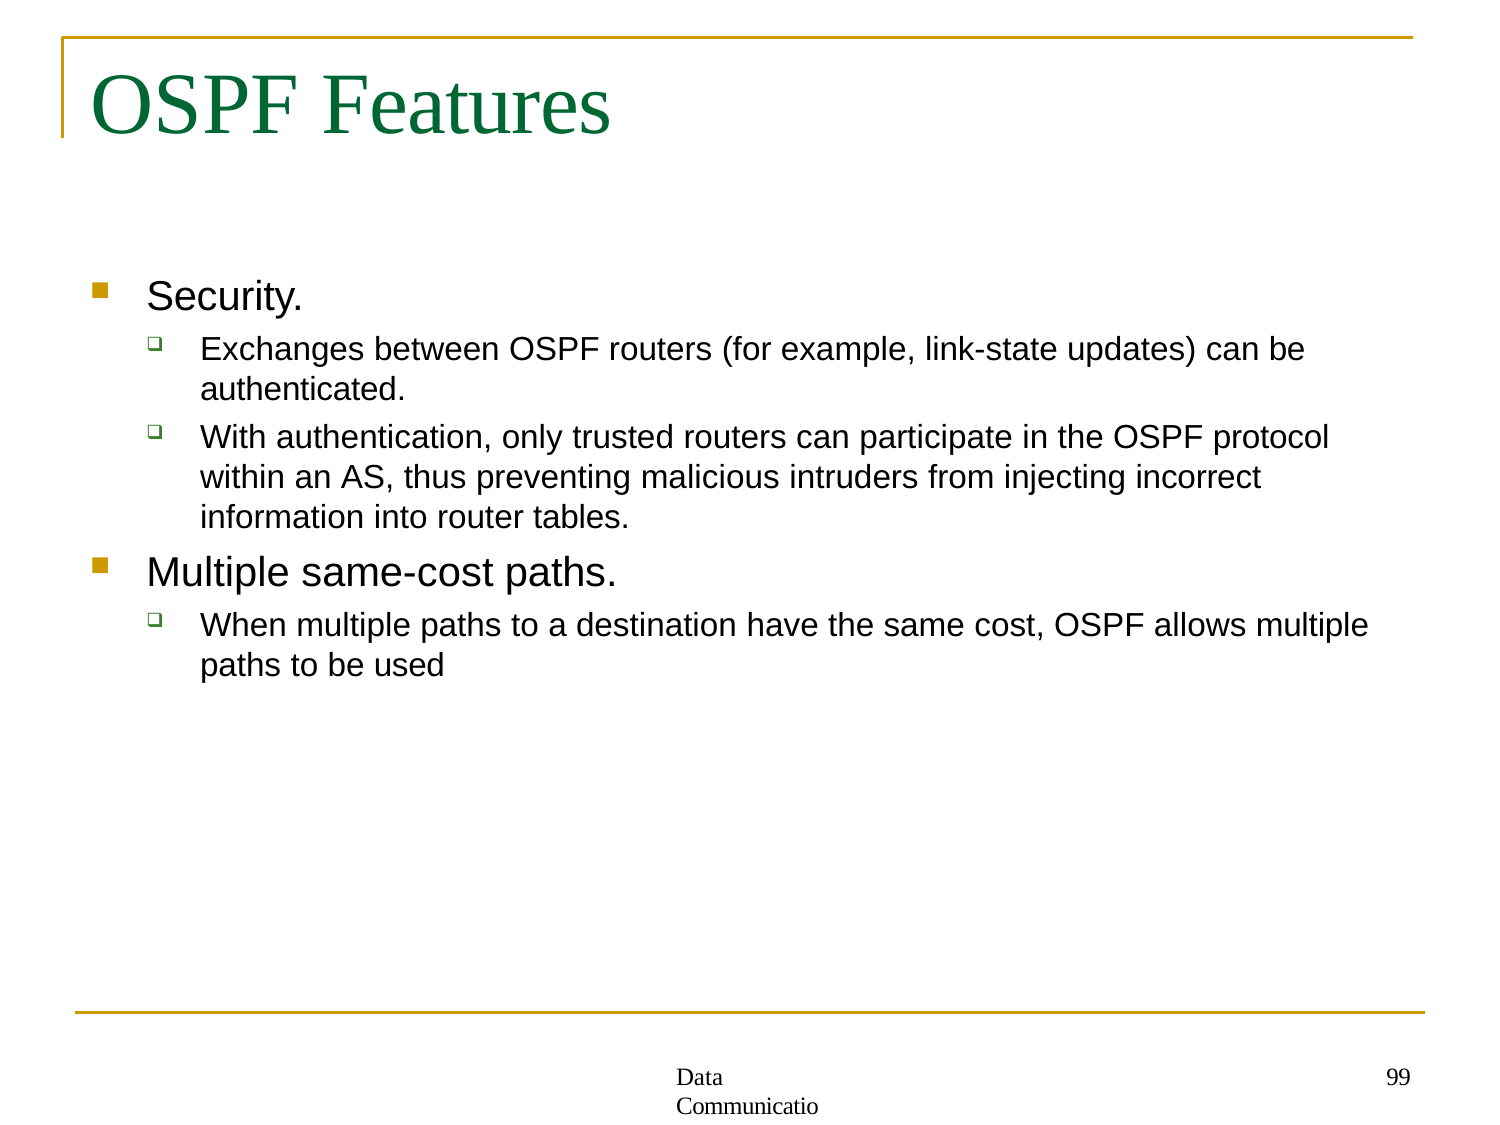

# OSPF Features
Security.
Exchanges between OSPF routers (for example, link-state updates) can be authenticated.
With authentication, only trusted routers can participate in the OSPF protocol within an AS, thus preventing malicious intruders from injecting incorrect information into router tables.
Multiple same-cost paths.
When multiple paths to a destination have the same cost, OSPF allows multiple paths to be used
99
Data Communication Networks